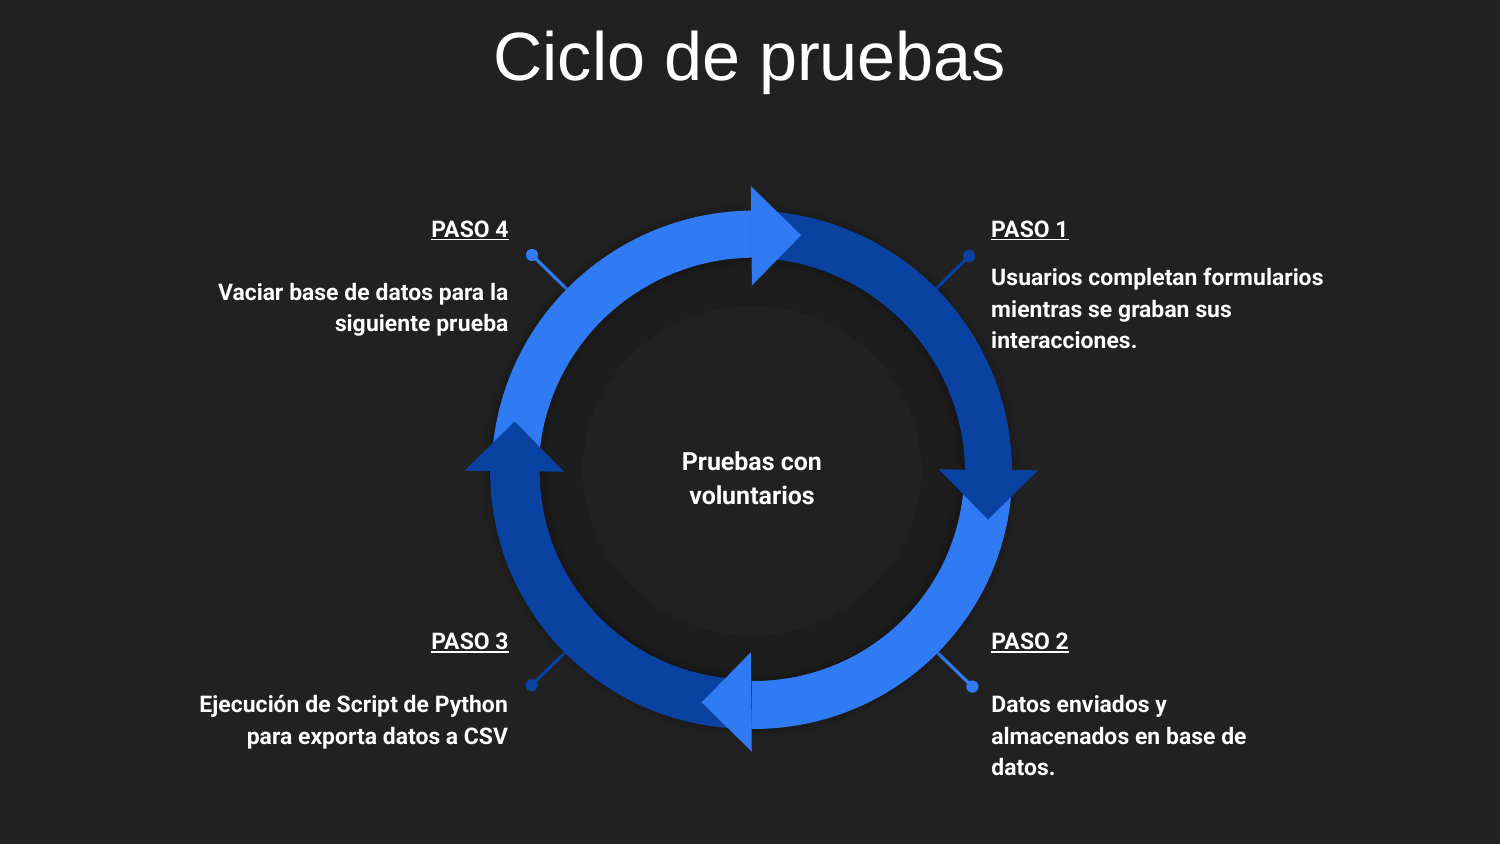

# Ciclo de pruebas
PASO 4

Vaciar base de datos para la siguiente prueba
PASO 1

Usuarios completan formularios mientras se graban sus interacciones.

Pruebas con voluntarios

PASO 2

Datos enviados y almacenados en base de datos.
PASO 3

Ejecución de Script de Python para exporta datos a CSV